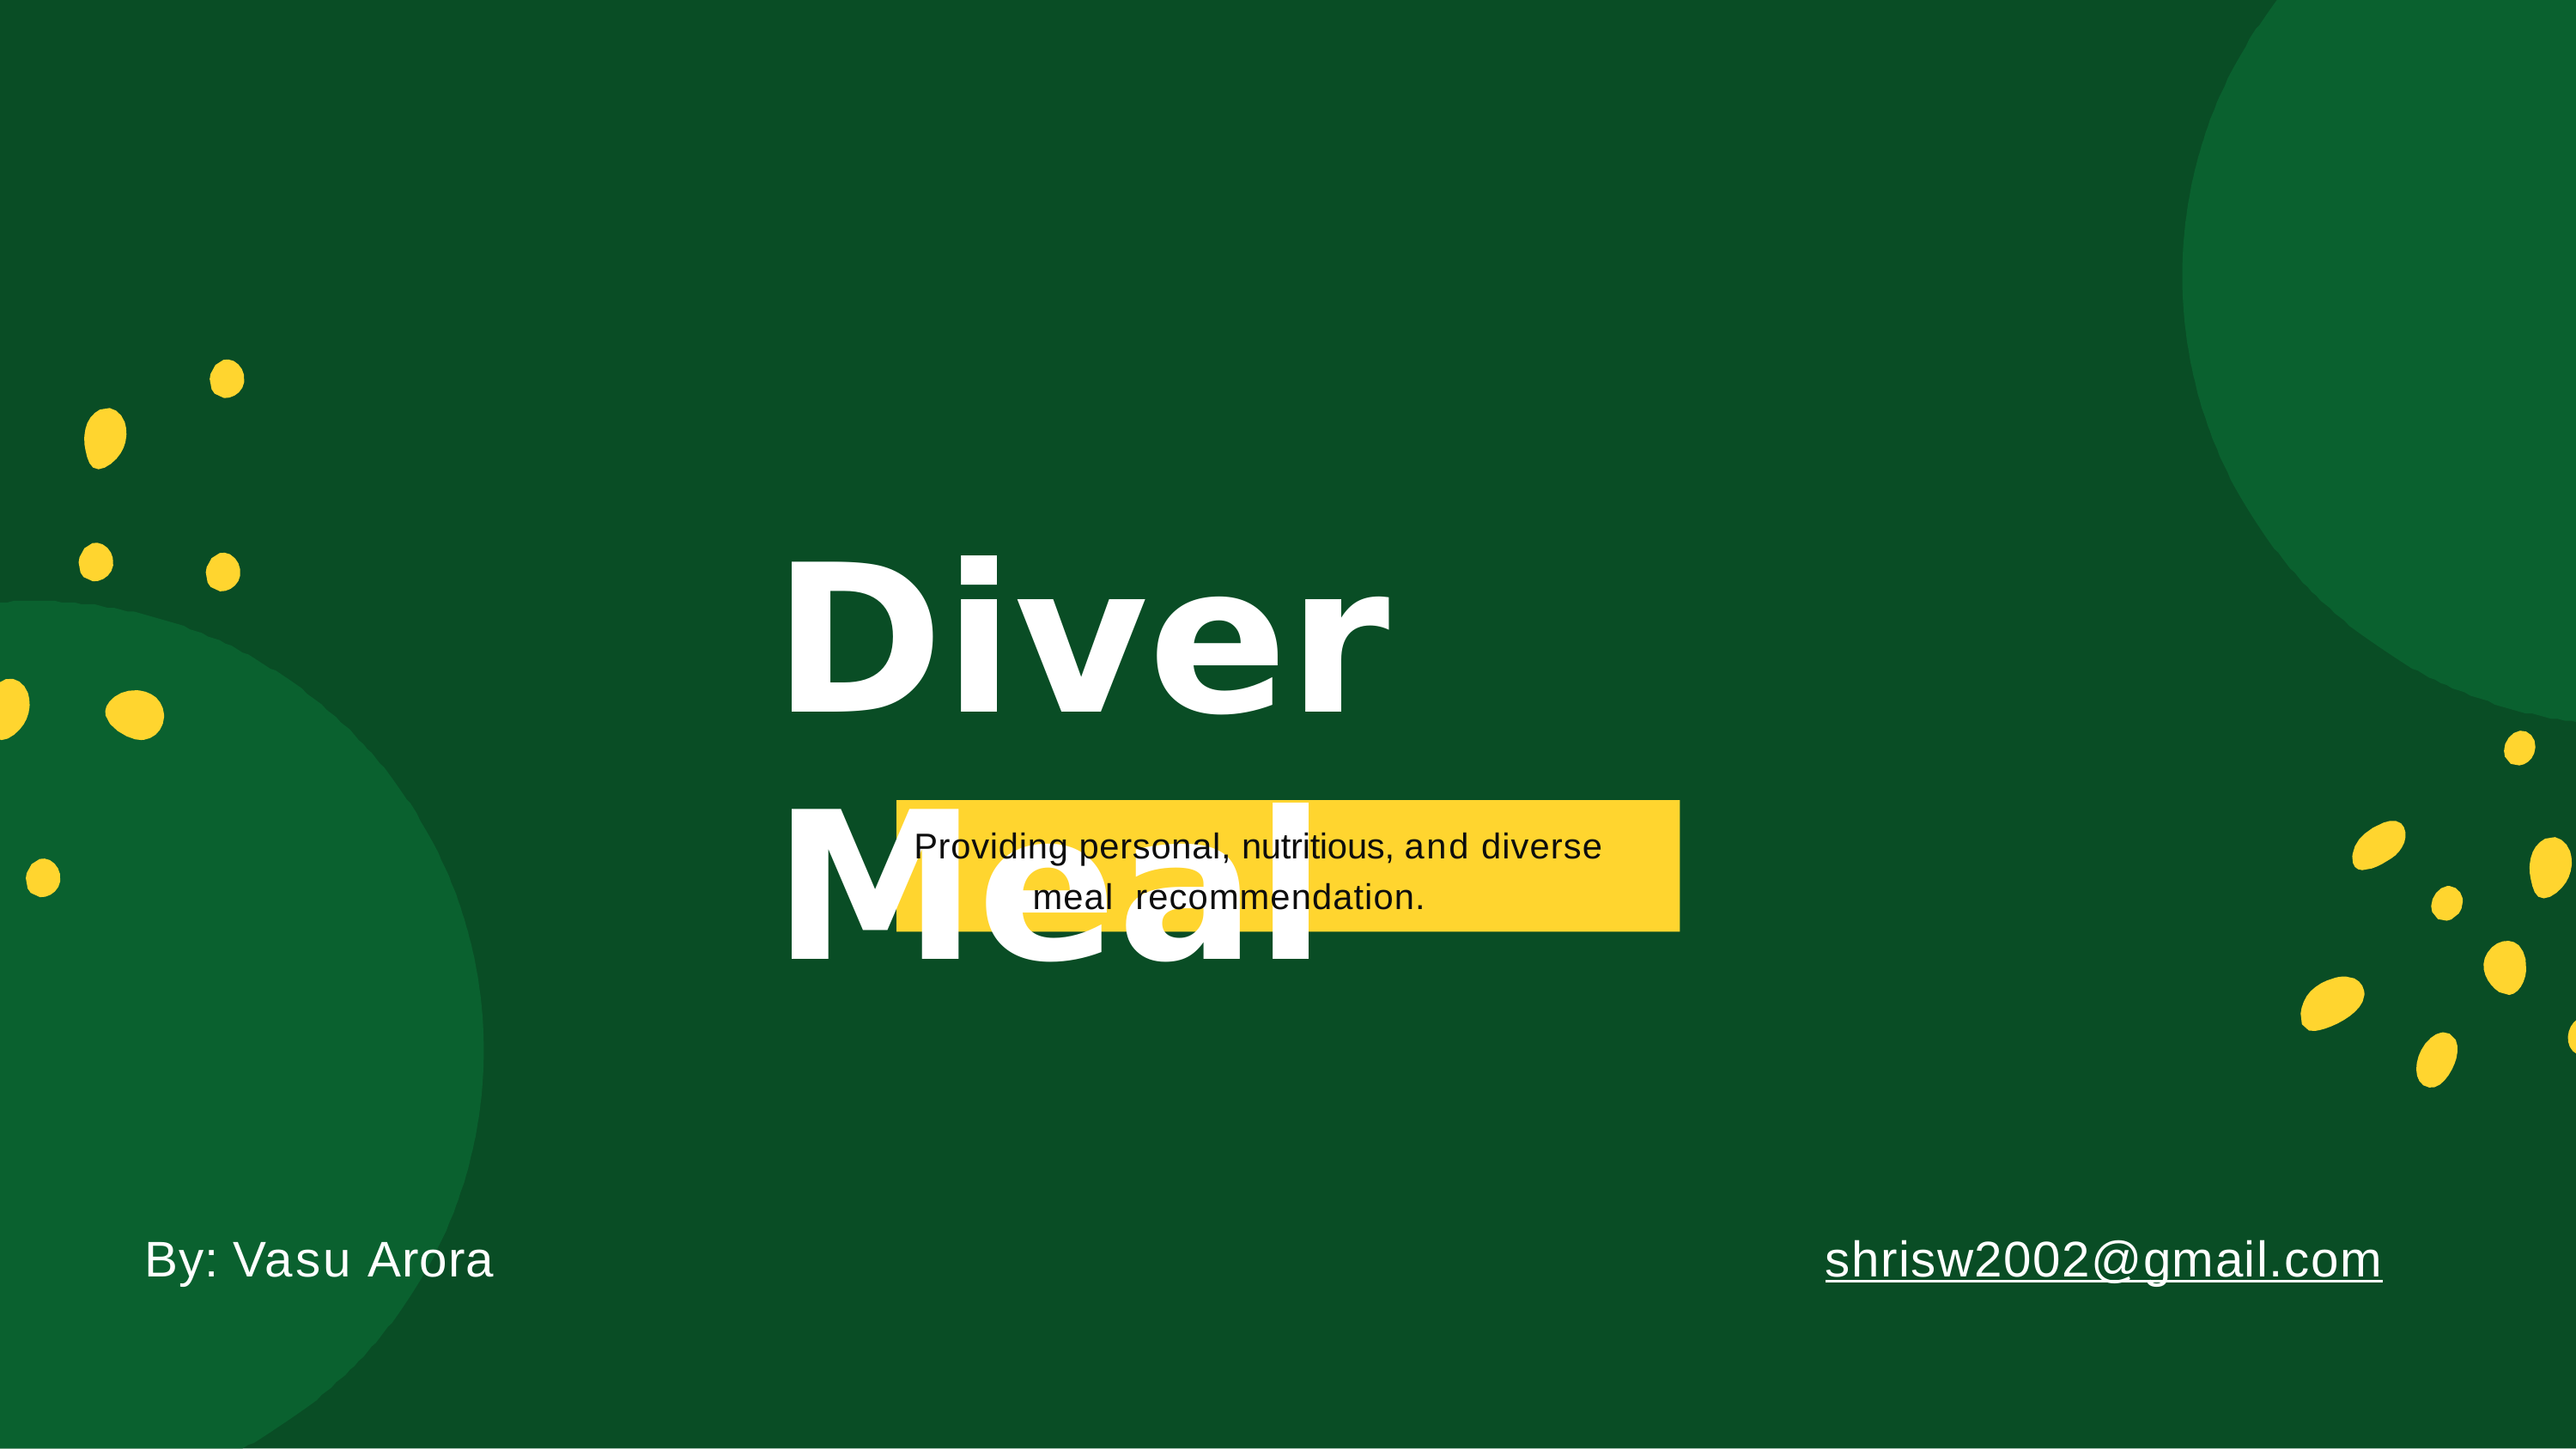

# Diver Meal

Providing personal, nutritious, and diverse
           meal  recommendation.
By: Vasu Arora
shrisw2002@gmail.com